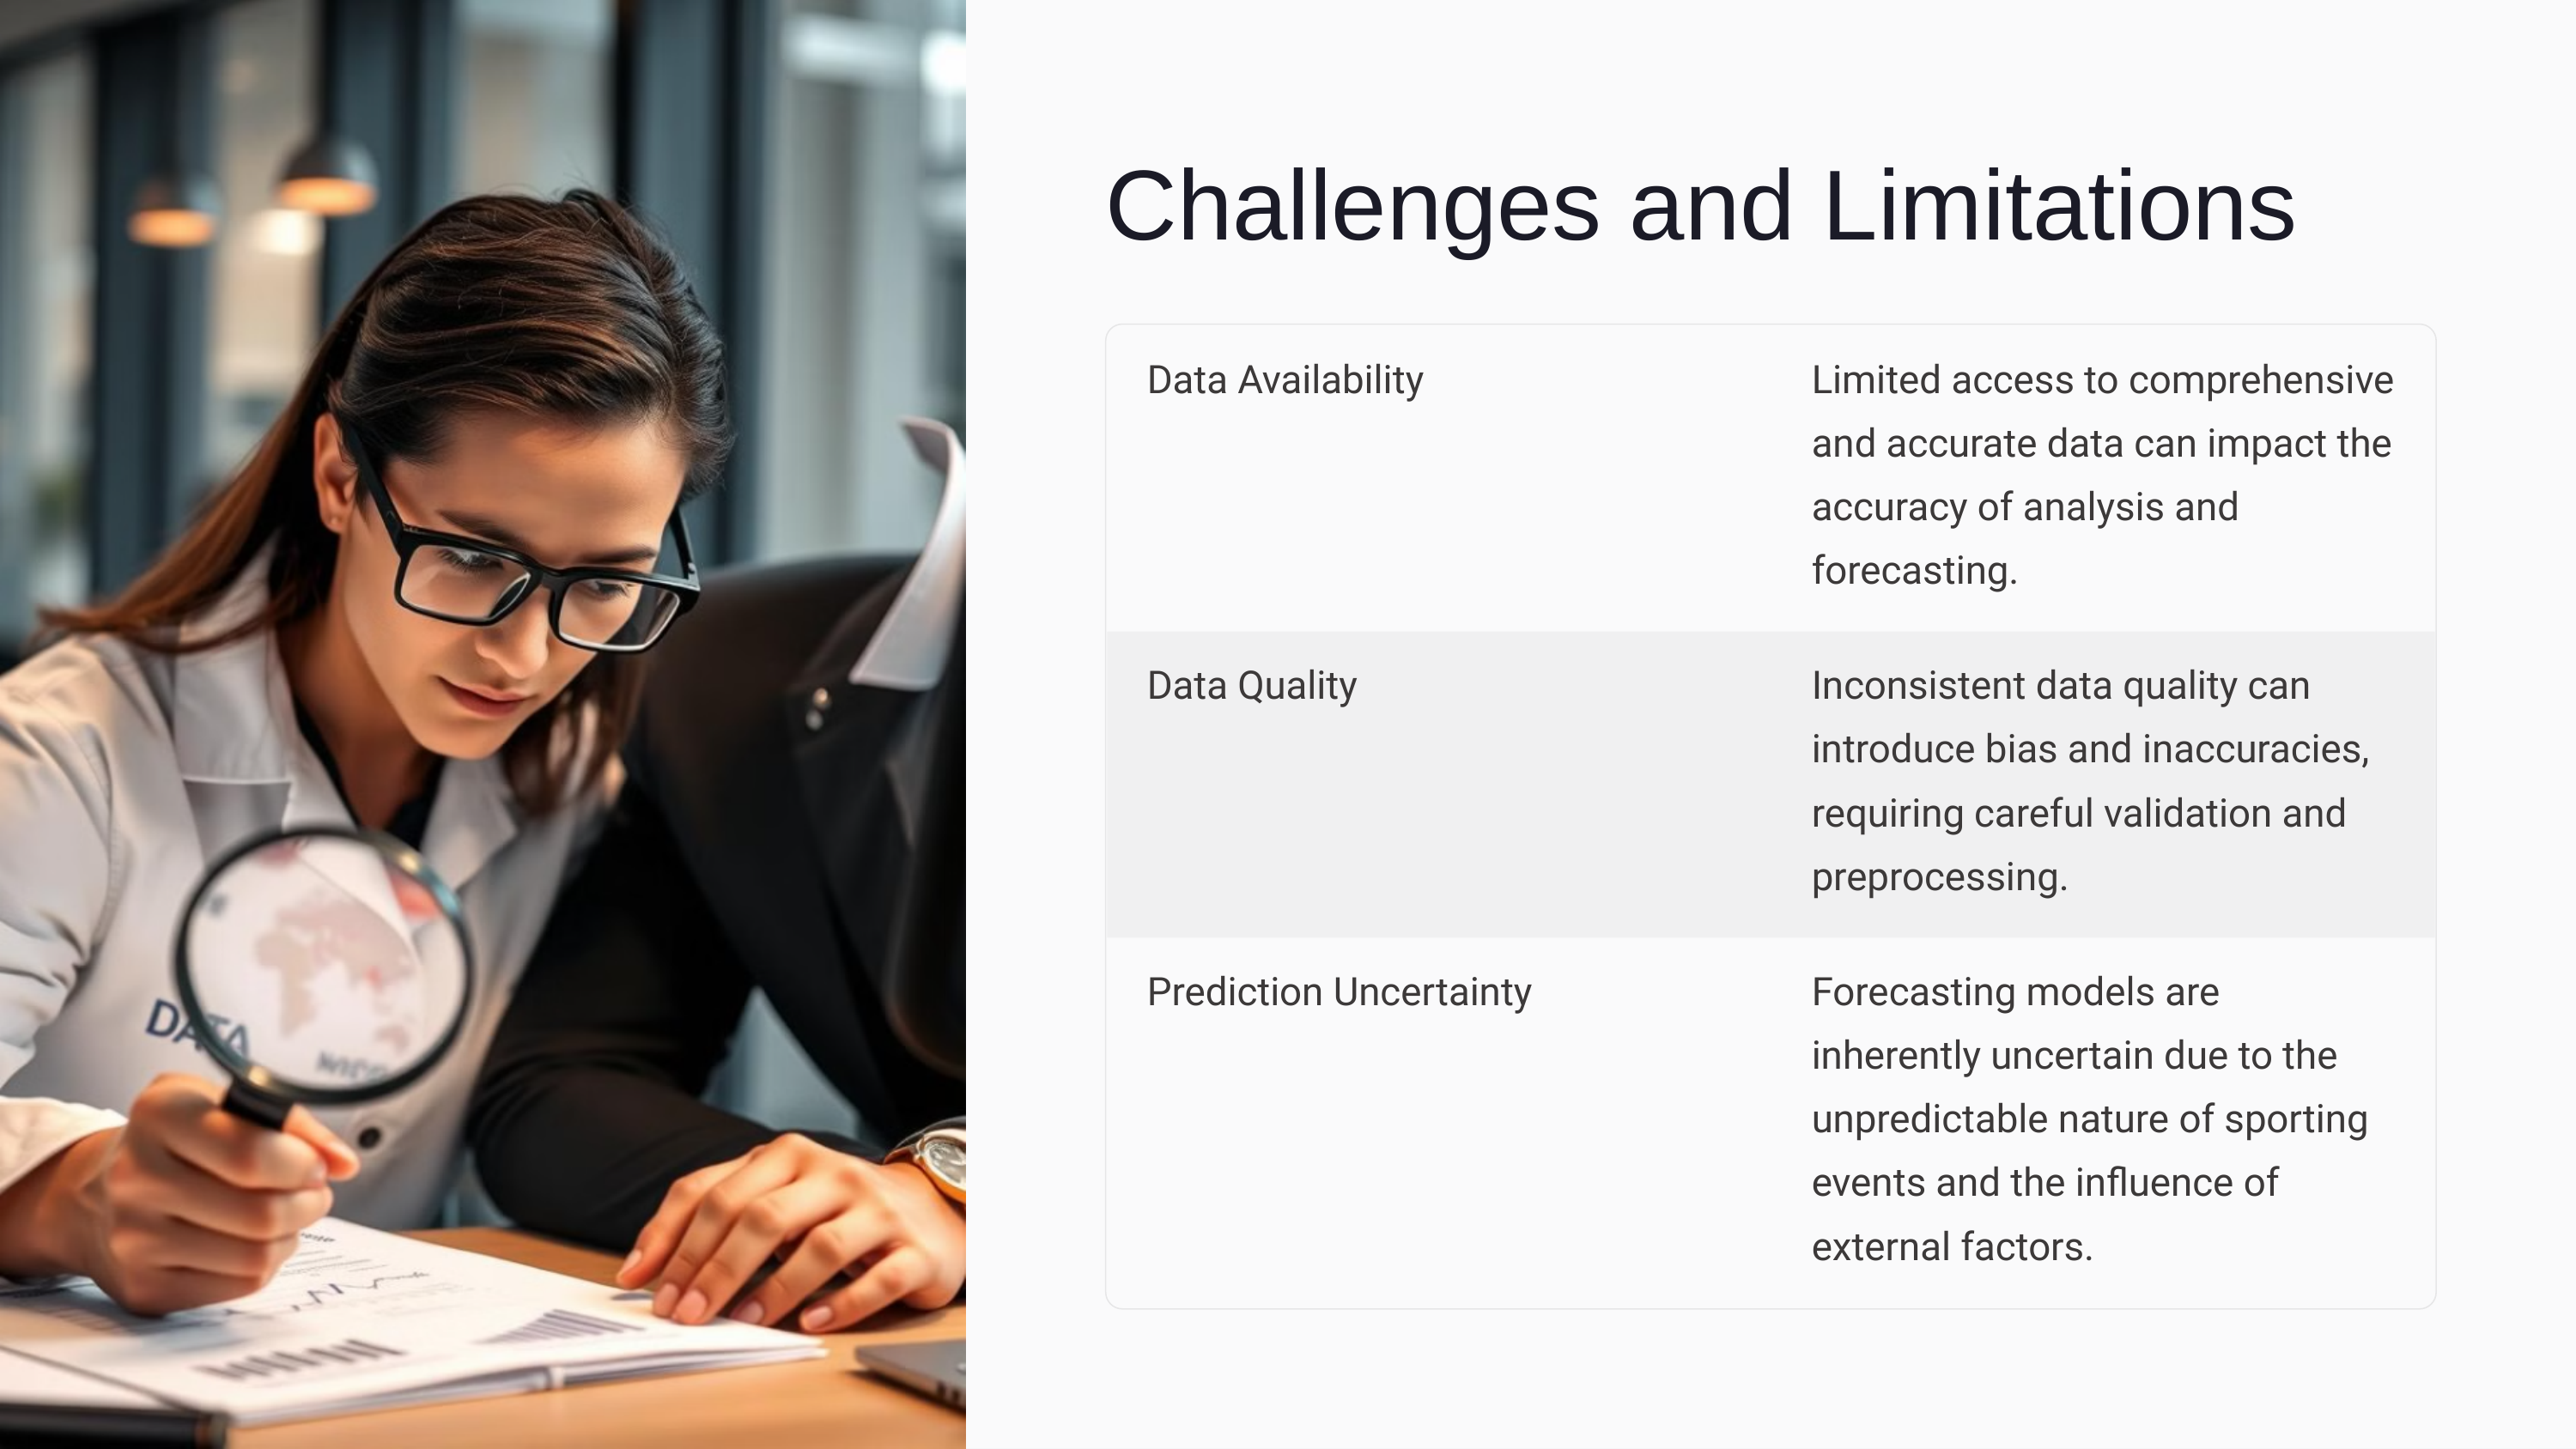

Challenges and Limitations

Data Availability
Limited access to comprehensive and accurate data can impact the accuracy of analysis and forecasting.

Data Quality
Inconsistent data quality can introduce bias and inaccuracies, requiring careful validation and preprocessing.

Prediction Uncertainty
Forecasting models are inherently uncertain due to the unpredictable nature of sporting events and the influence of external factors.